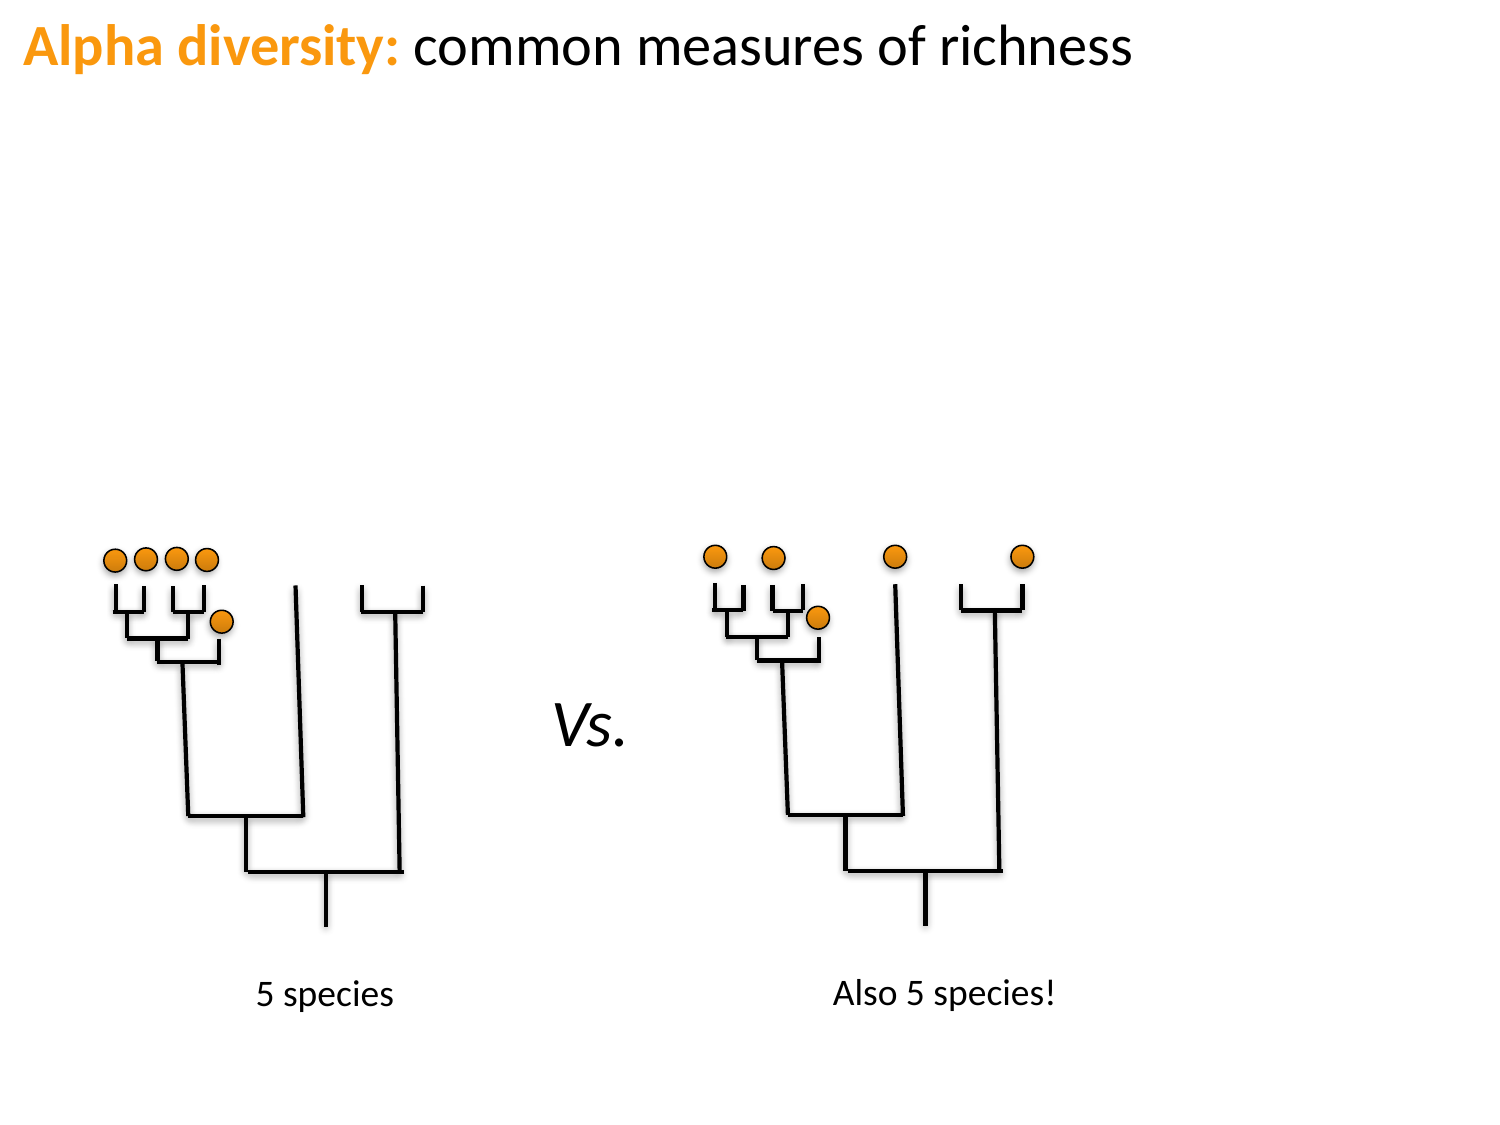

Alpha diversity: common measures of richness

Vs.
Also 5 species!
5 species